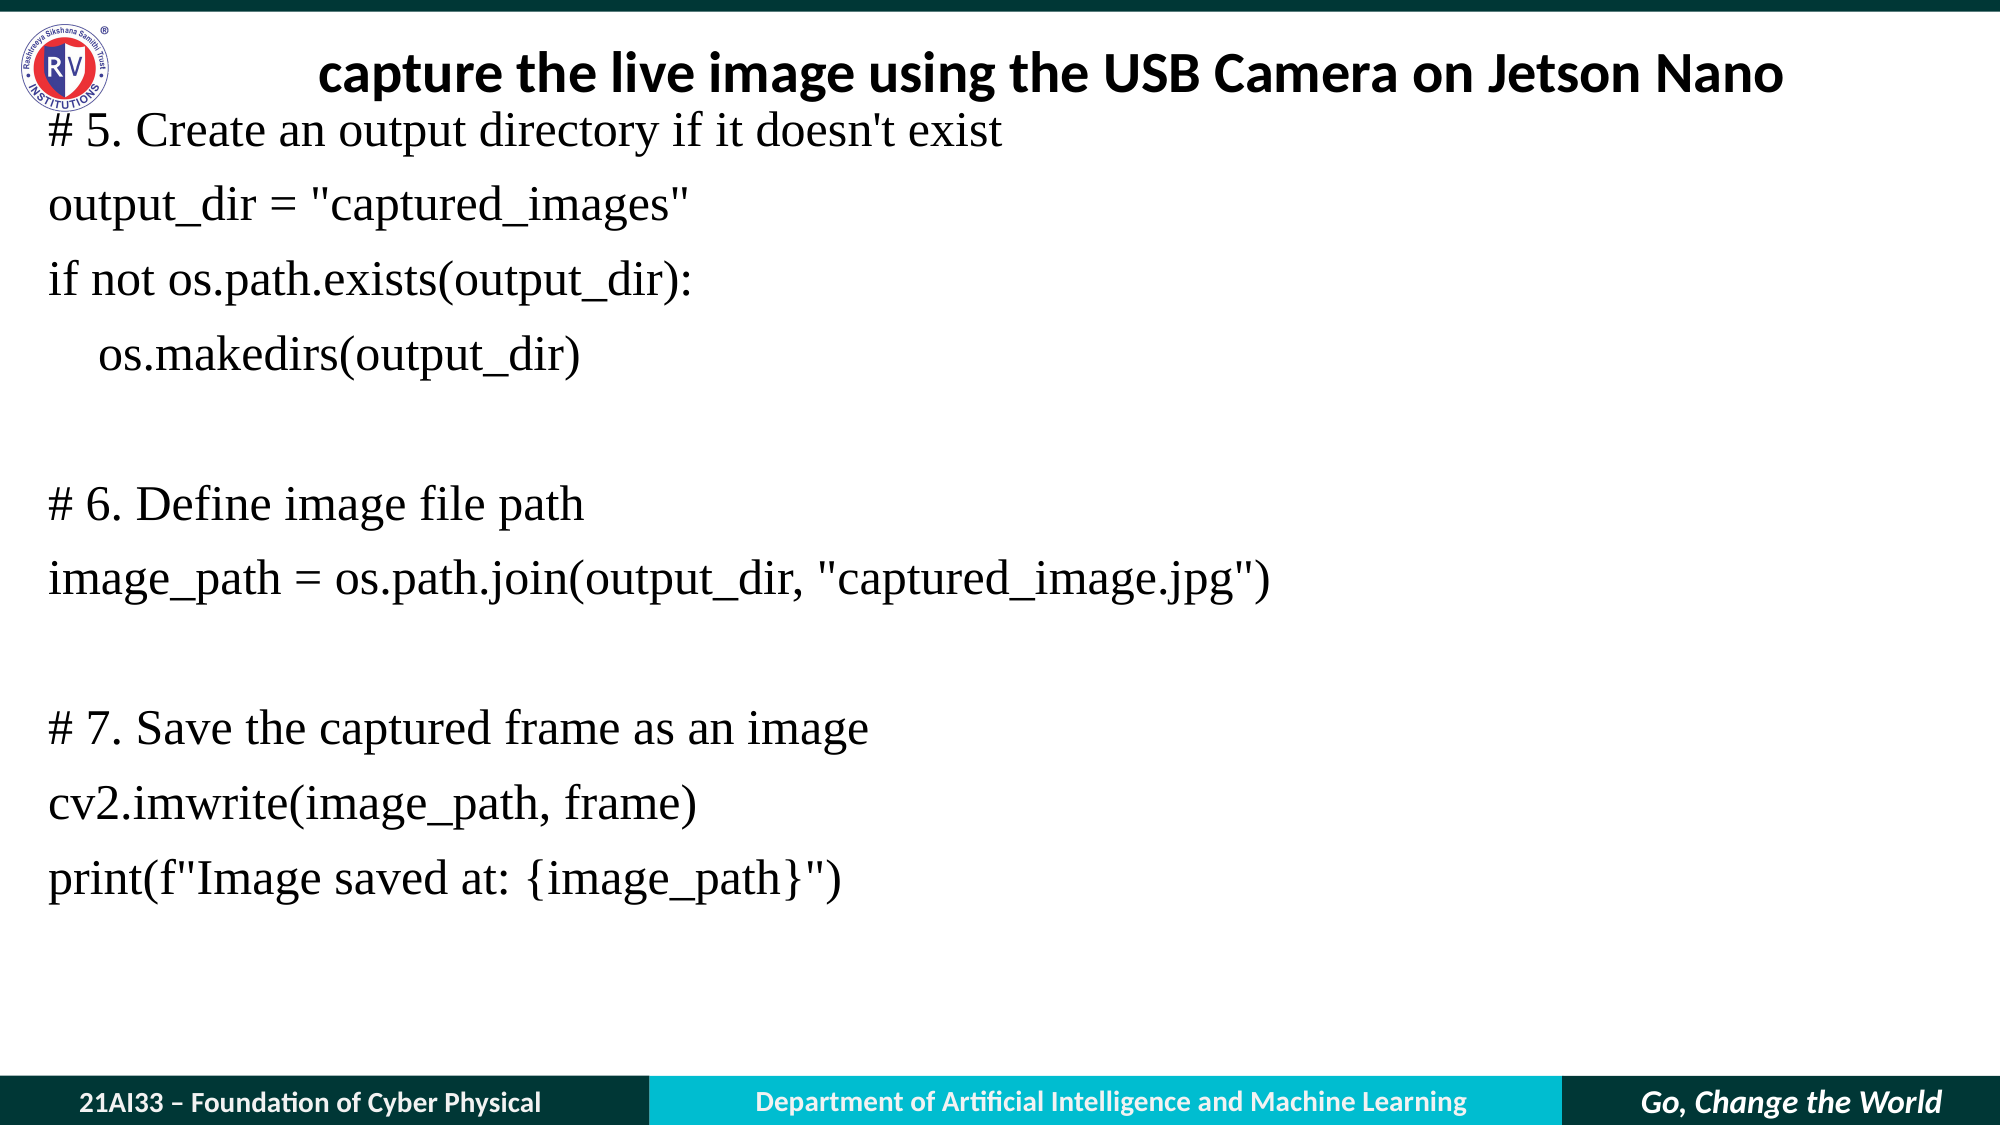

# capture the live image using the USB Camera on Jetson Nano
# 5. Create an output directory if it doesn't exist
output_dir = "captured_images"
if not os.path.exists(output_dir):
    os.makedirs(output_dir)

# 6. Define image file path
image_path = os.path.join(output_dir, "captured_image.jpg")

# 7. Save the captured frame as an image
cv2.imwrite(image_path, frame)
print(f"Image saved at: {image_path}")